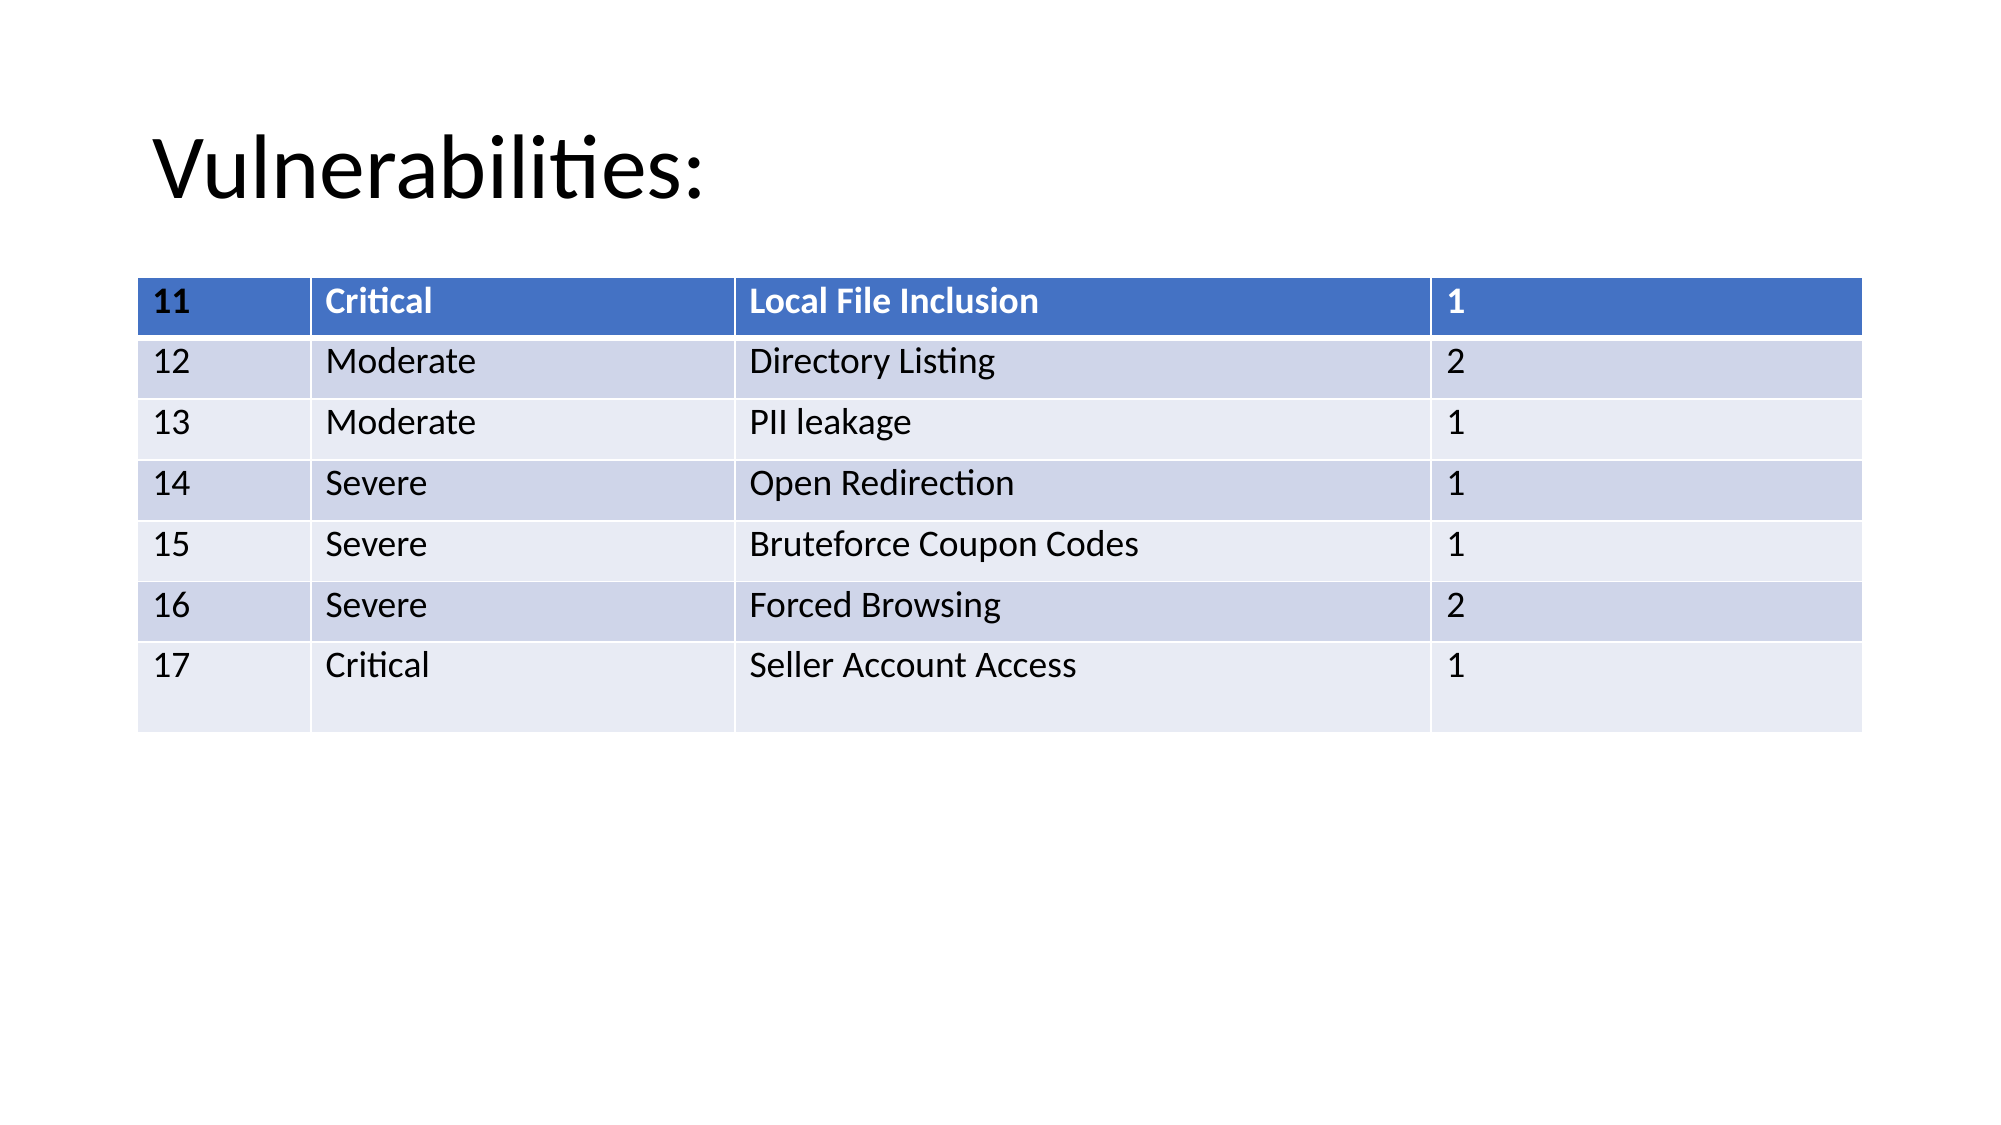

# Vulnerabilities:
| 11 | Critical | Local File Inclusion | 1 |
| --- | --- | --- | --- |
| 12 | Moderate | Directory Listing | 2 |
| 13 | Moderate | PII leakage | 1 |
| 14 | Severe | Open Redirection | 1 |
| 15 | Severe | Bruteforce Coupon Codes | 1 |
| 16 | Severe | Forced Browsing | 2 |
| 17 | Critical | Seller Account Access | 1 |